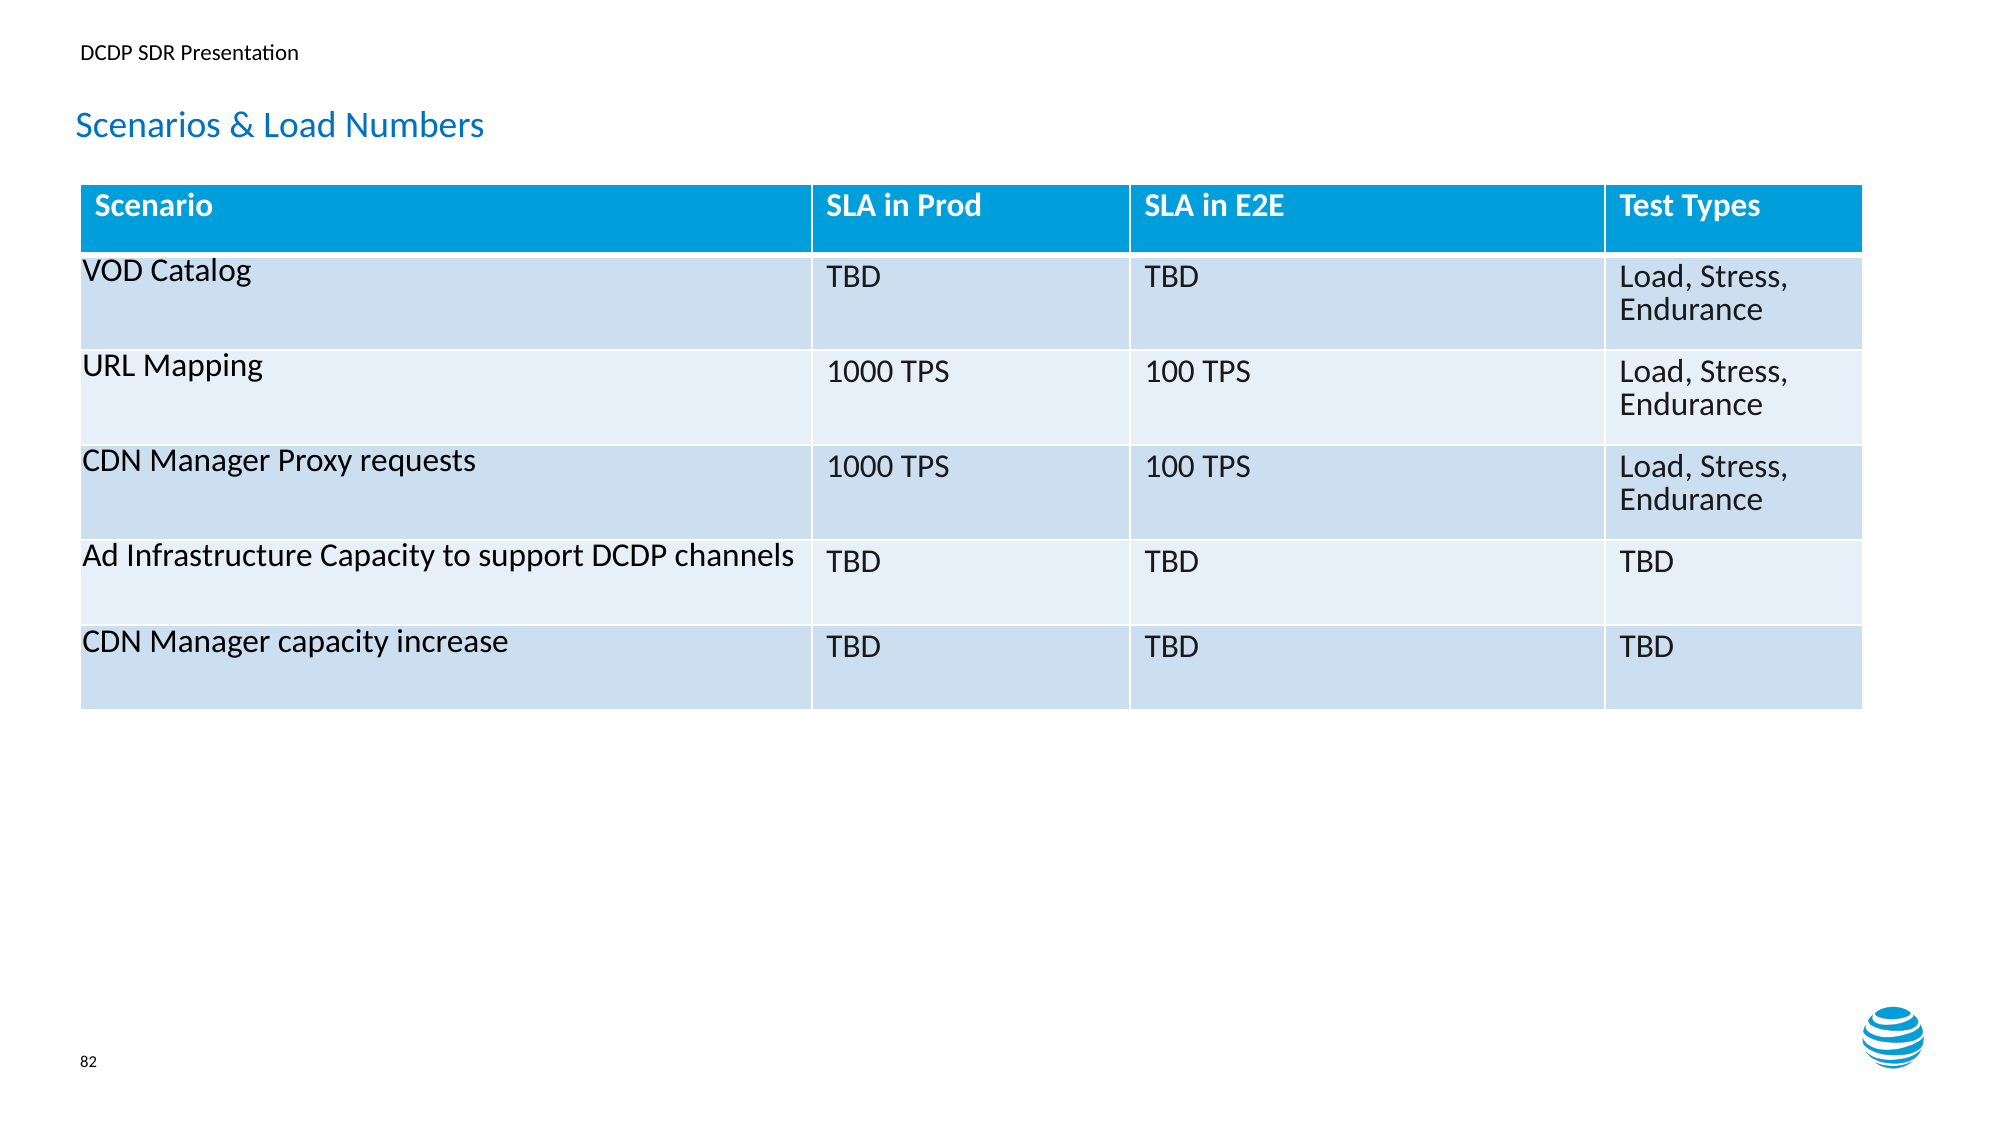

Scenarios & Load Numbers

| Scenario | SLA in Prod | SLA in E2E | Test Types |
| --- | --- | --- | --- |
| VOD Catalog | TBD | TBD | Load, Stress, Endurance |
| URL Mapping | 1000 TPS | 100 TPS | Load, Stress, Endurance |
| CDN Manager Proxy requests | 1000 TPS | 100 TPS | Load, Stress, Endurance |
| Ad Infrastructure Capacity to support DCDP channels | TBD | TBD | TBD |
| CDN Manager capacity increase | TBD | TBD | TBD |
82